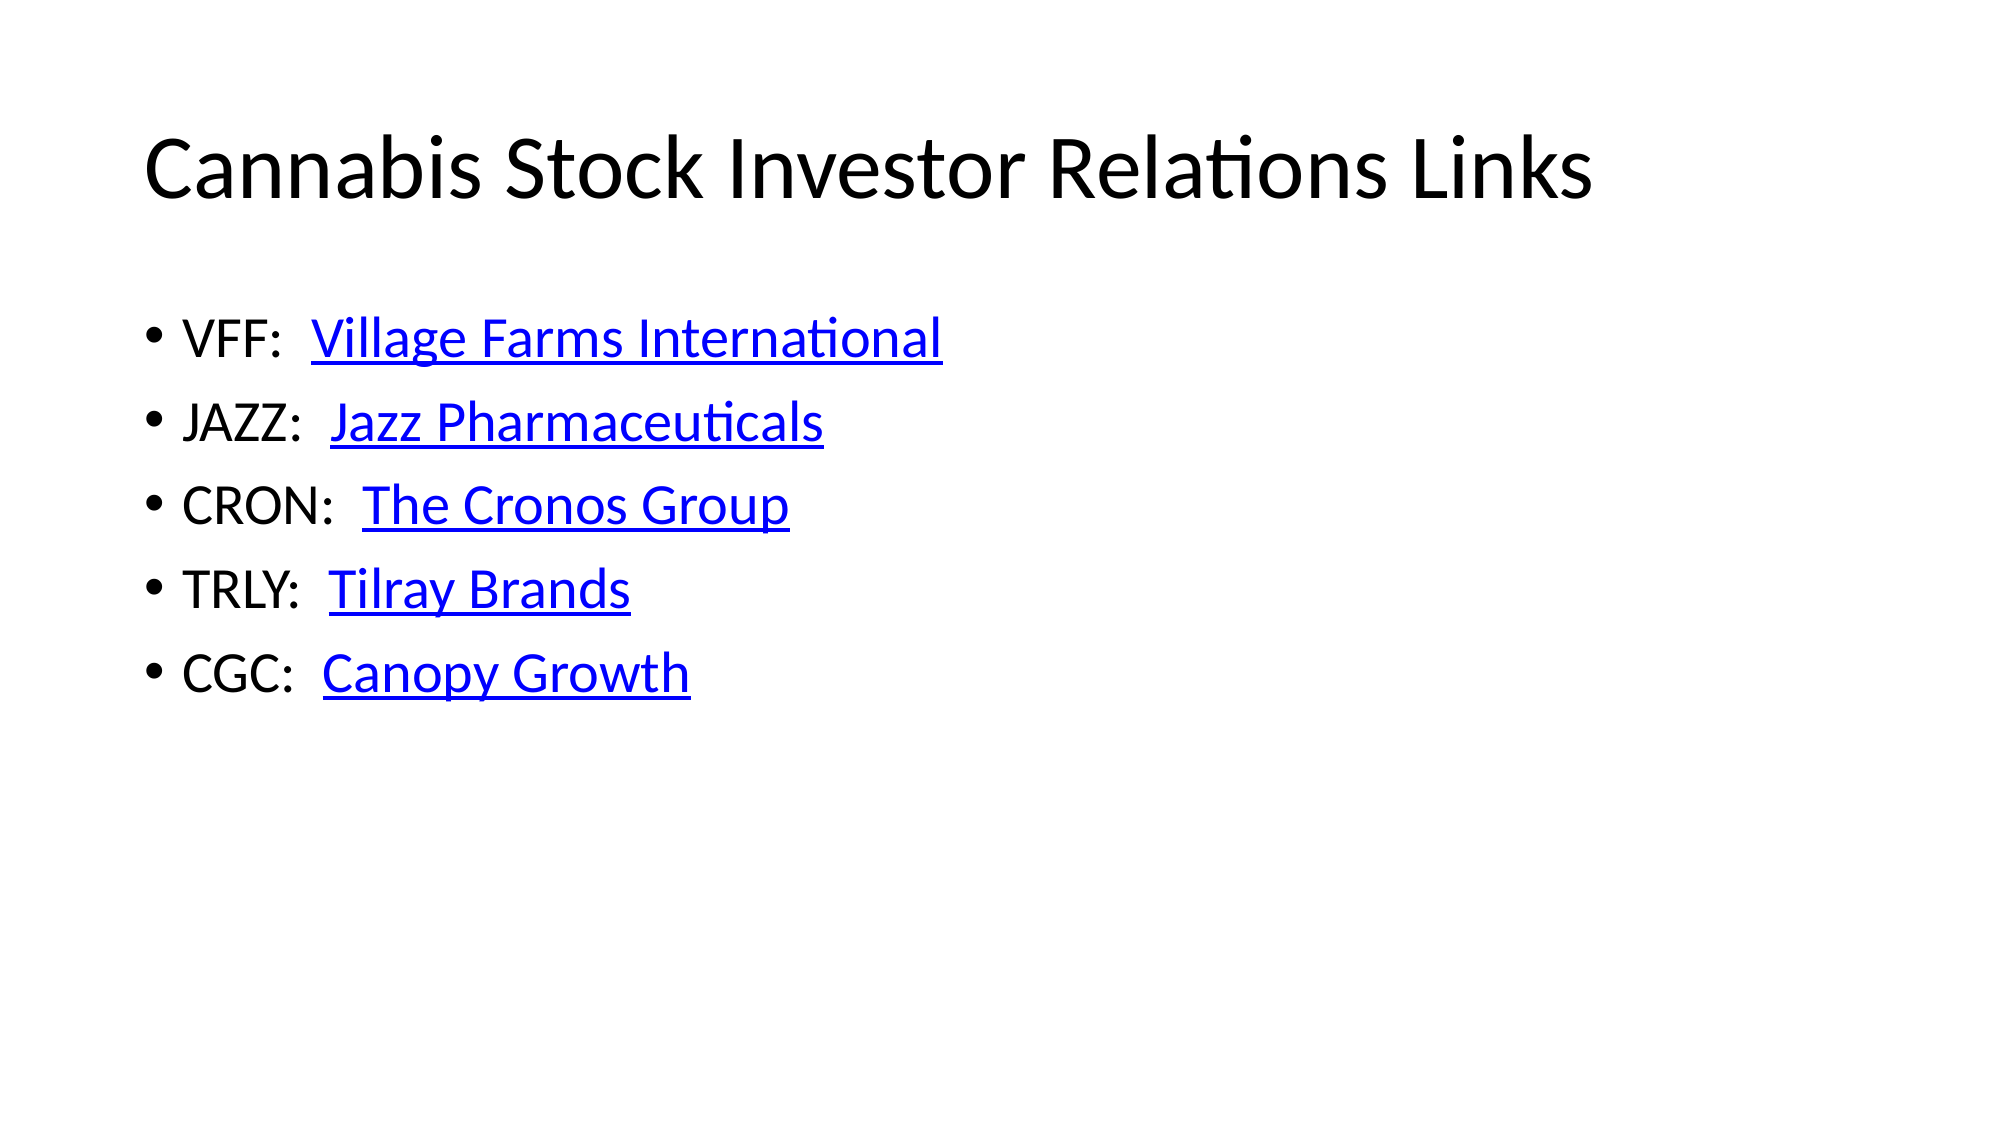

# Cannabis Stock Investor Relations Links
VFF:  Village Farms International
JAZZ:  Jazz Pharmaceuticals
CRON:  The Cronos Group
TRLY:  Tilray Brands
CGC:  Canopy Growth